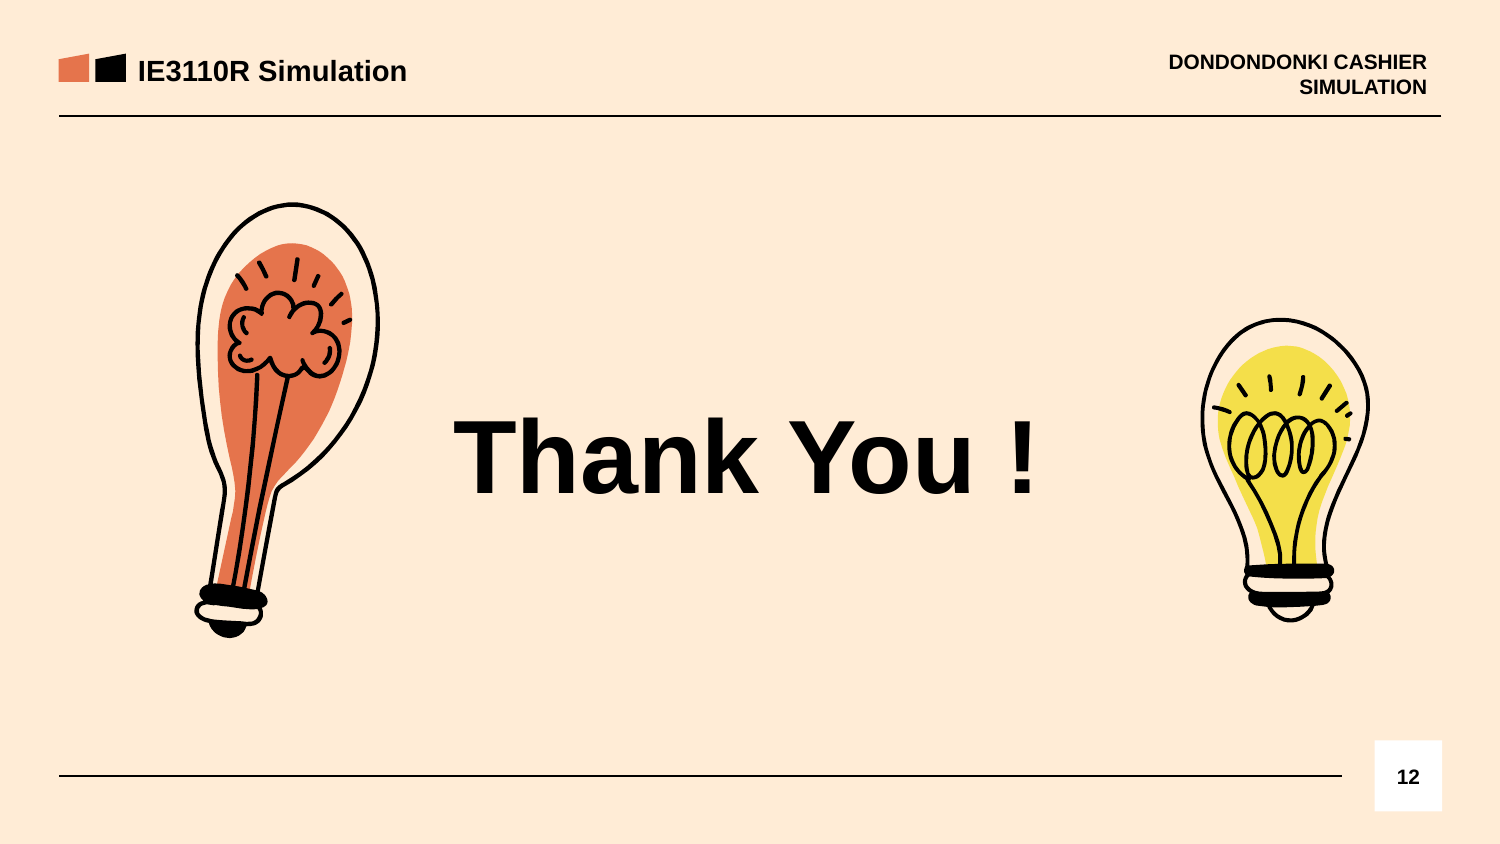

IE3110R Simulation
# DONDONDONKI CASHIER SIMULATION

Thank You !
12